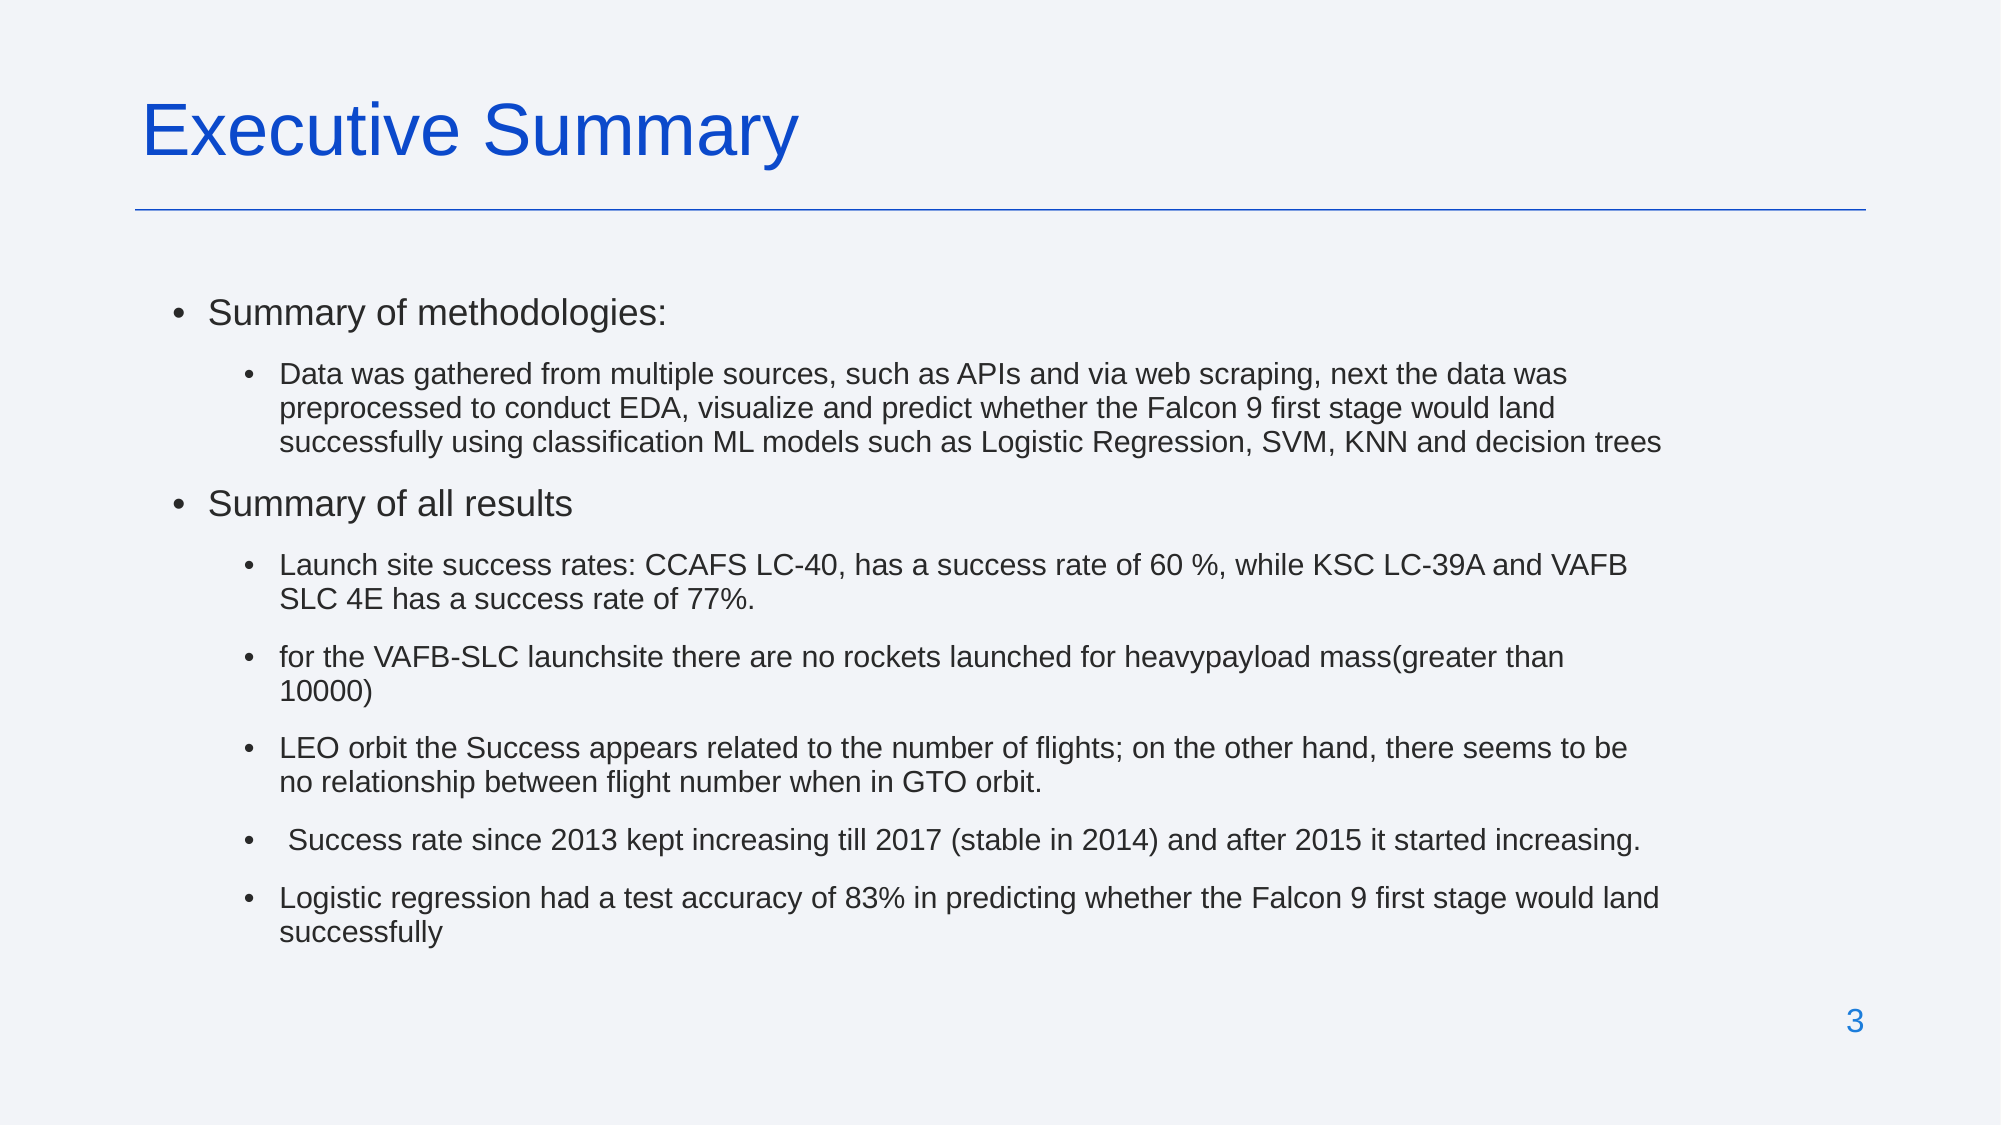

Executive Summary
Summary of methodologies:
Data was gathered from multiple sources, such as APIs and via web scraping, next the data was preprocessed to conduct EDA, visualize and predict whether the Falcon 9 first stage would land successfully using classification ML models such as Logistic Regression, SVM, KNN and decision trees
Summary of all results
Launch site success rates: CCAFS LC-40, has a success rate of 60 %, while KSC LC-39A and VAFB SLC 4E has a success rate of 77%.
for the VAFB-SLC launchsite there are no rockets launched for heavypayload mass(greater than 10000)
LEO orbit the Success appears related to the number of flights; on the other hand, there seems to be no relationship between flight number when in GTO orbit.
 Success rate since 2013 kept increasing till 2017 (stable in 2014) and after 2015 it started increasing.
Logistic regression had a test accuracy of 83% in predicting whether the Falcon 9 first stage would land successfully

3